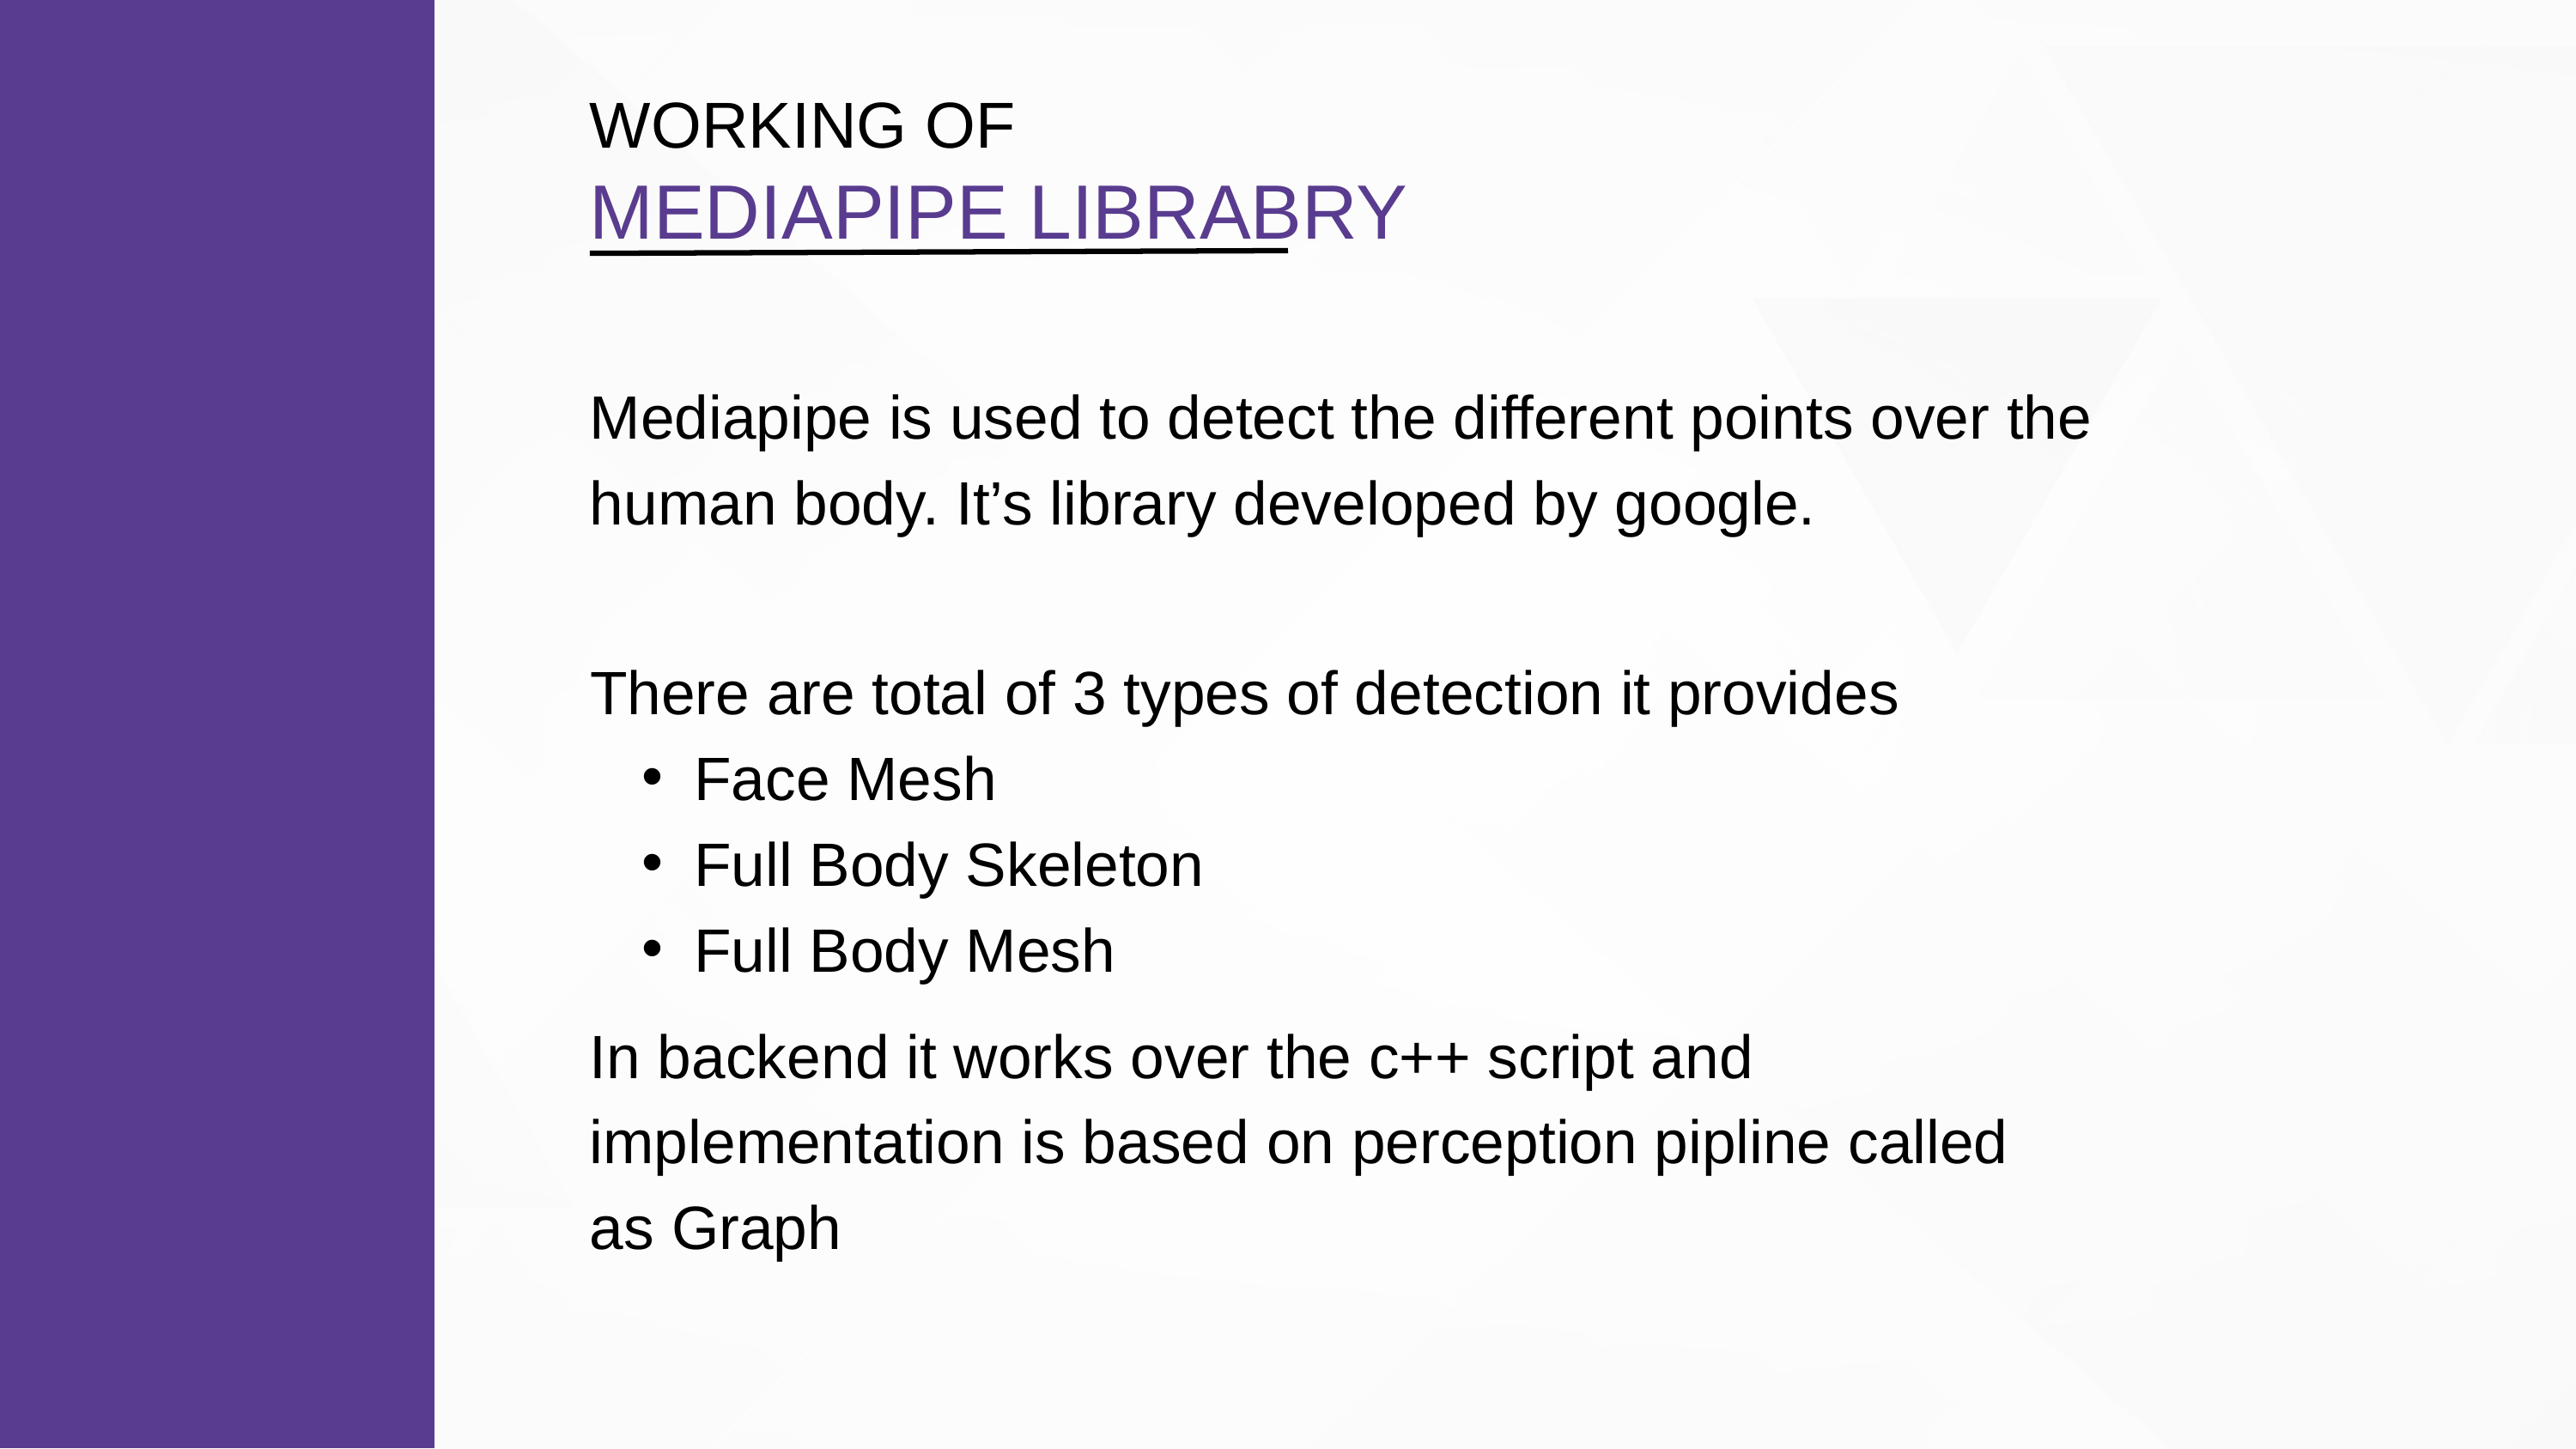

WORKING OF
MEDIAPIPE LIBRABRY

Mediapipe is used to detect the different points over the human body. It’s library developed by google.
There are total of 3 types of detection it provides
Face Mesh
Full Body Skeleton
Full Body Mesh
In backend it works over the c++ script and implementation is based on perception pipline called as Graph